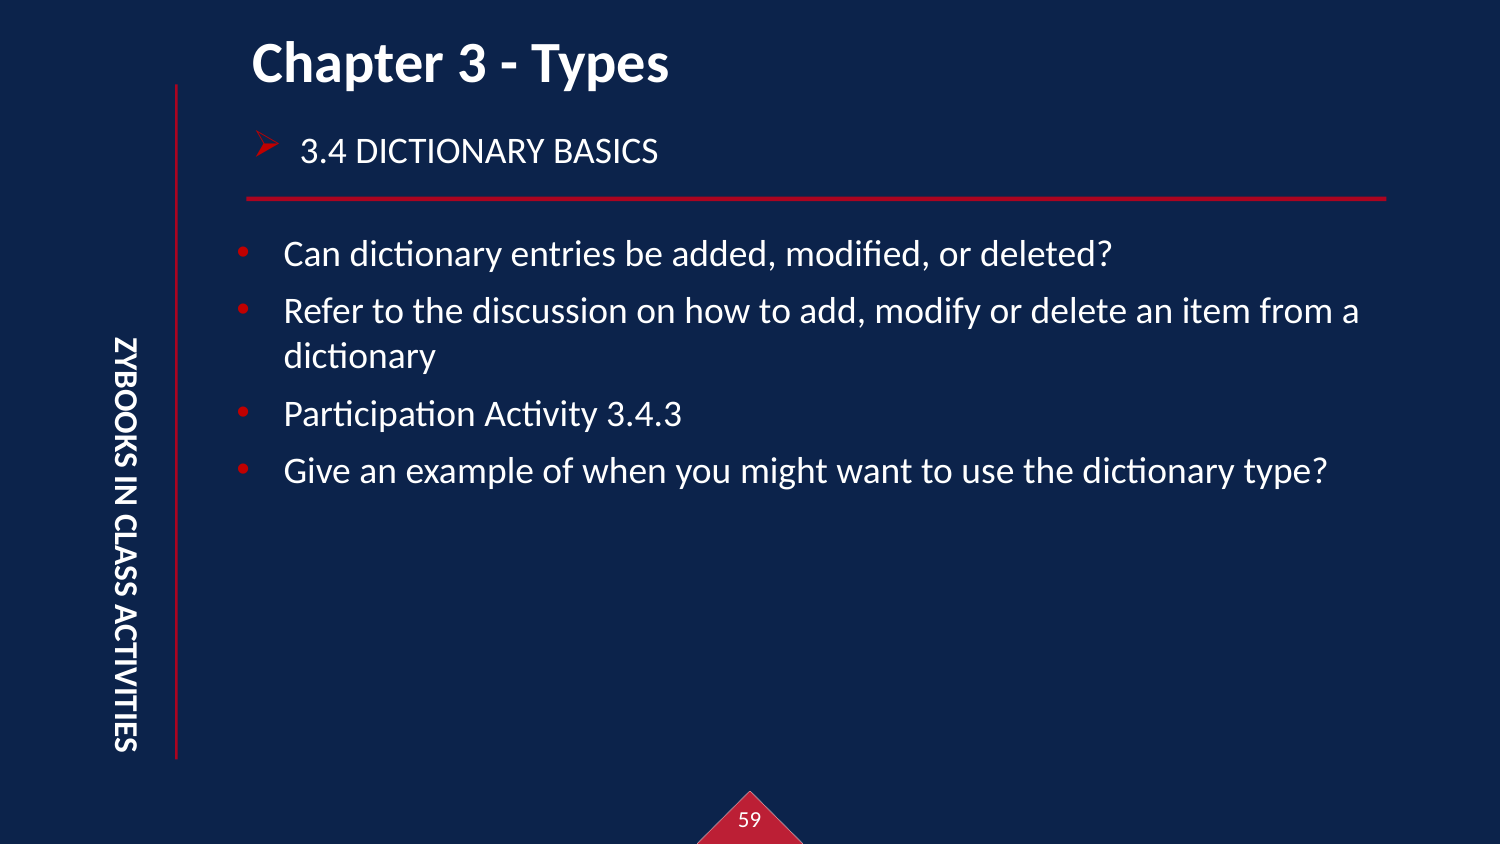

# Chapter 3 - Types
3.4 dictionary Basics
Can dictionary entries be added, modified, or deleted?
Refer to the discussion on how to add, modify or delete an item from a dictionary
Participation Activity 3.4.3
Give an example of when you might want to use the dictionary type?

Zybooks in class activities